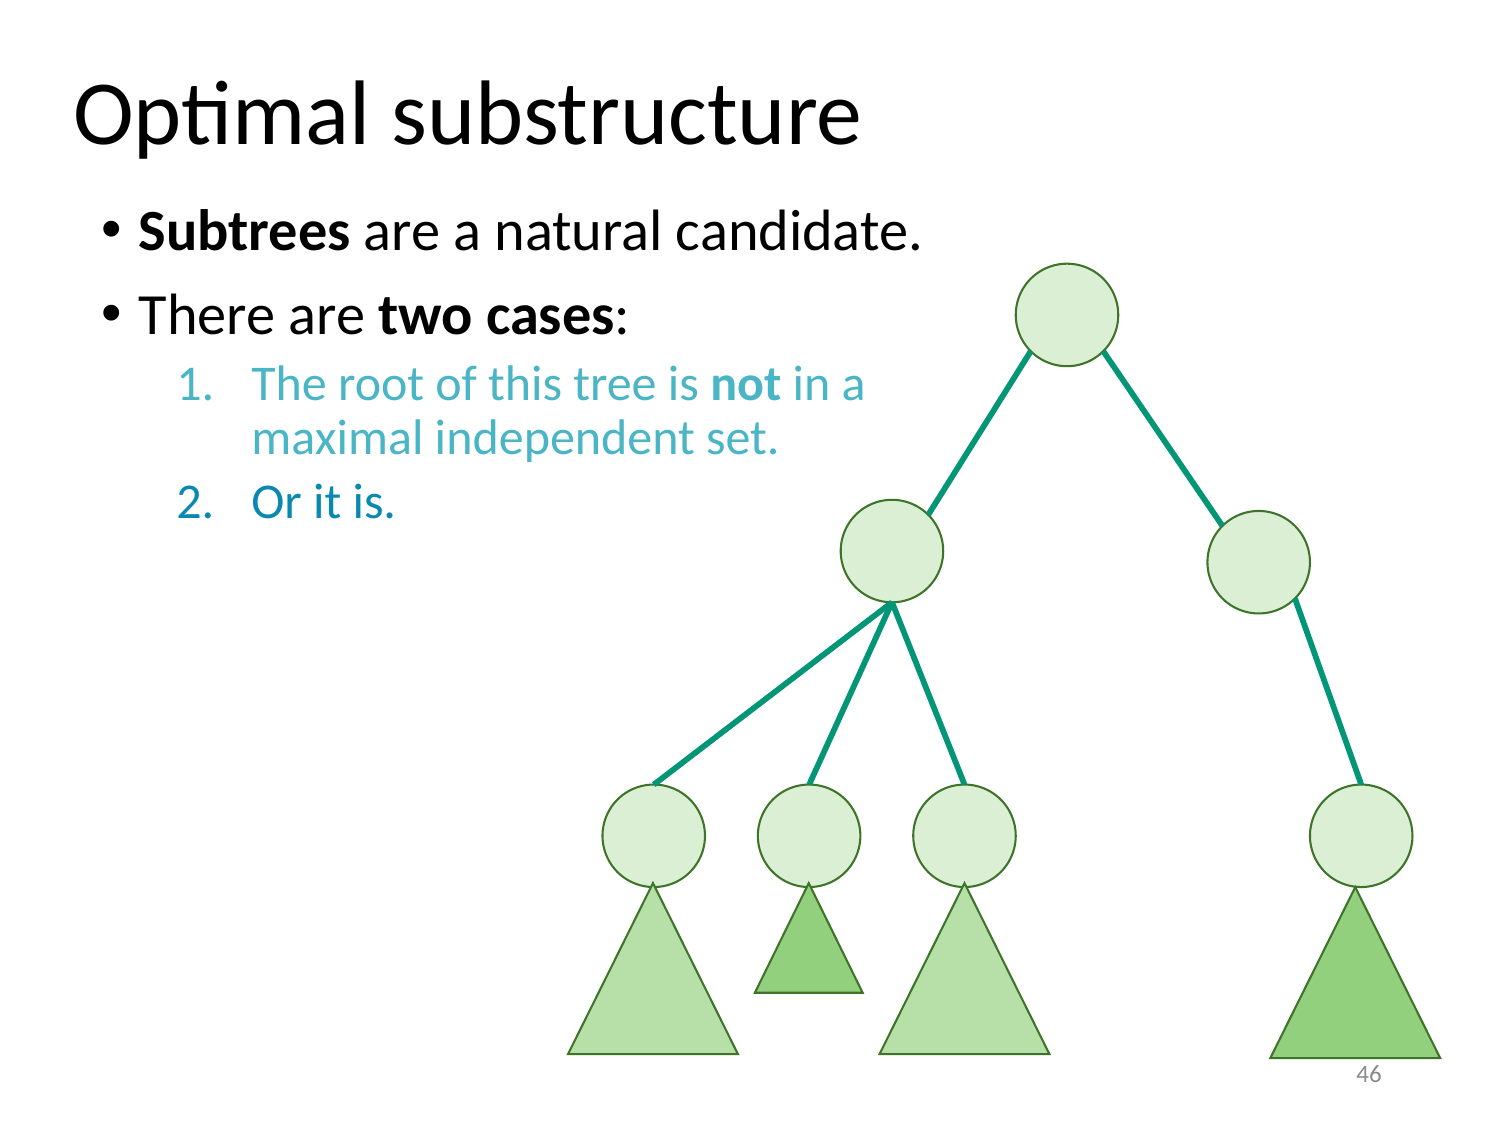

# Optimal substructure
Subtrees are a natural candidate.
There are two cases:
The root of this tree is not in a maximal independent set.
Or it is.

46